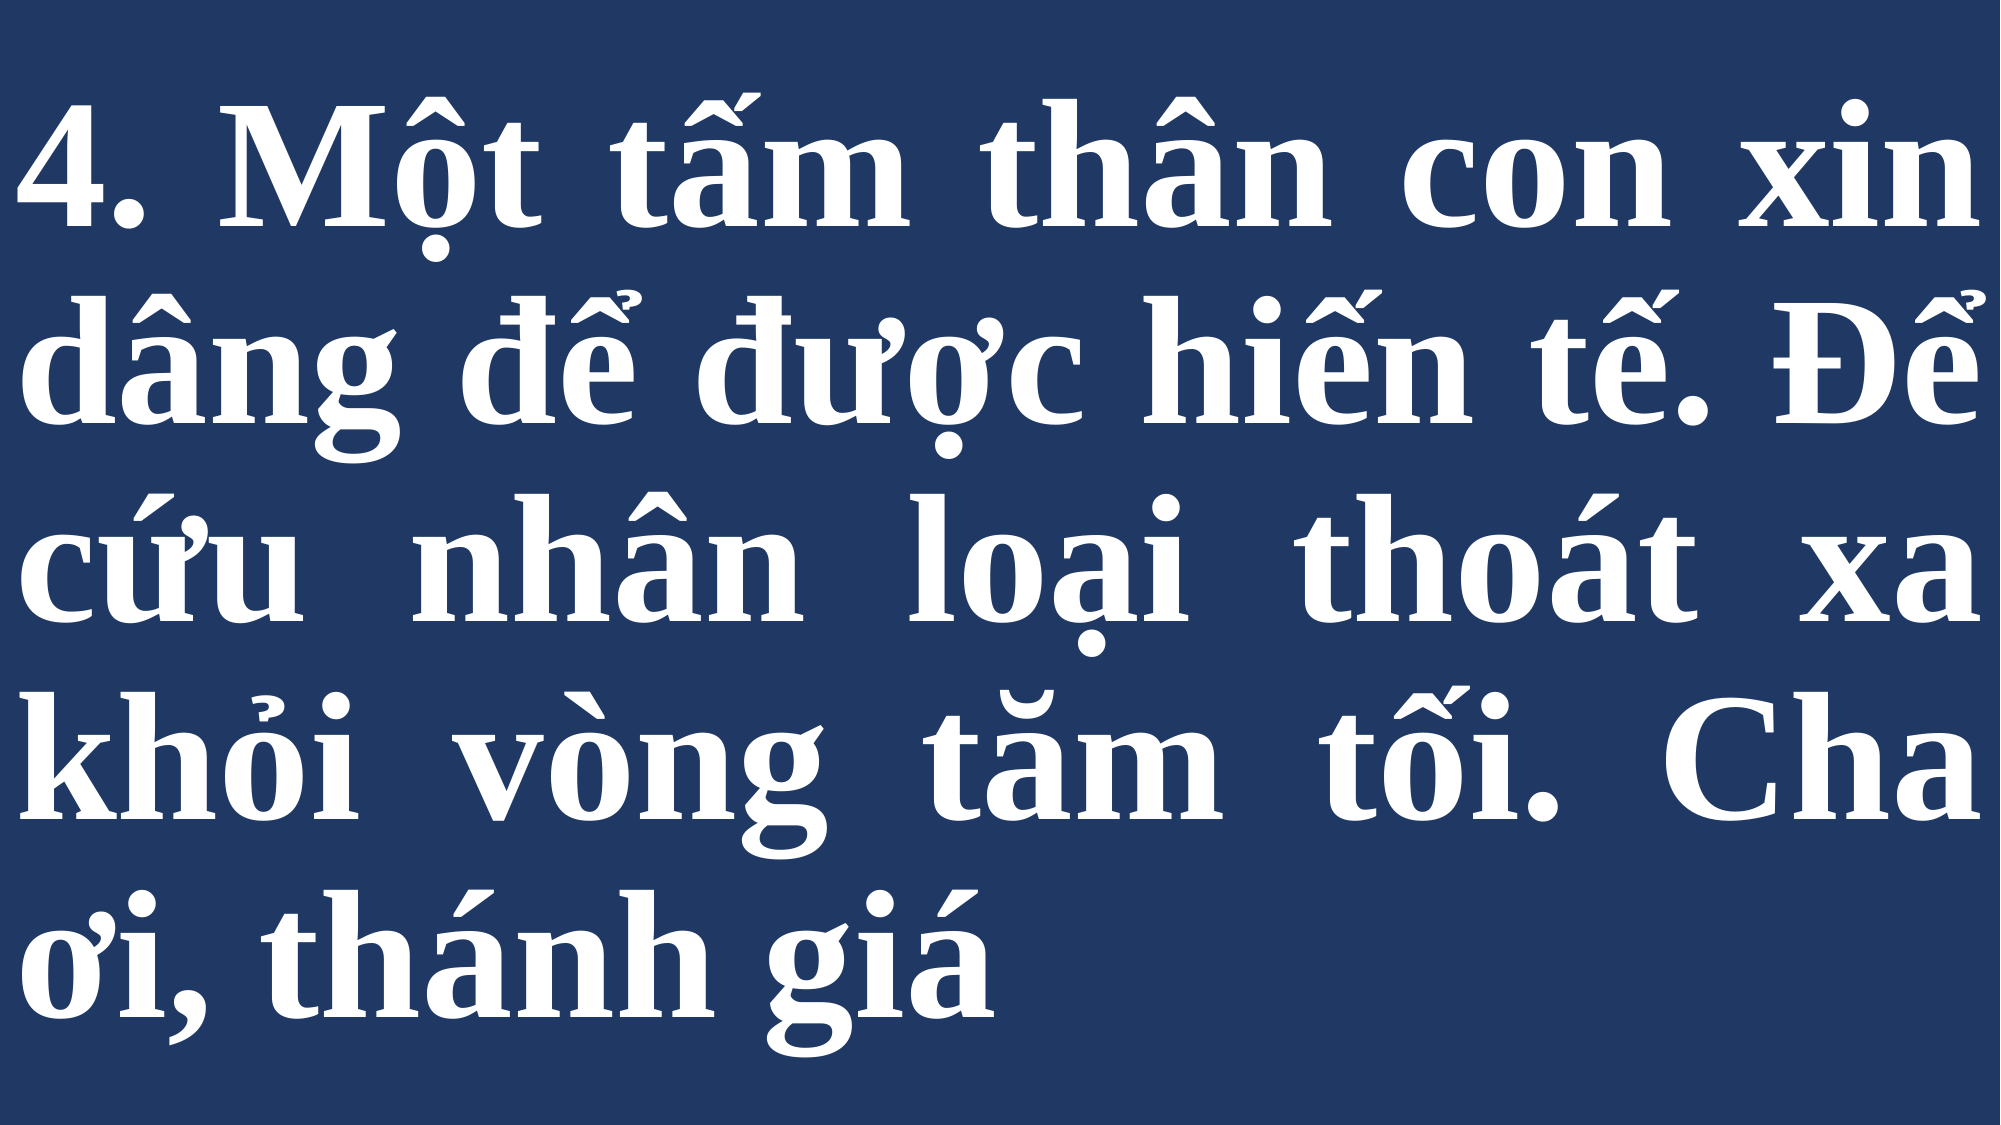

# 4. Một tấm thân con xin dâng để được hiến tế. Để cứu nhân loại thoát xa khỏi vòng tăm tối. Cha ơi, thánh giá